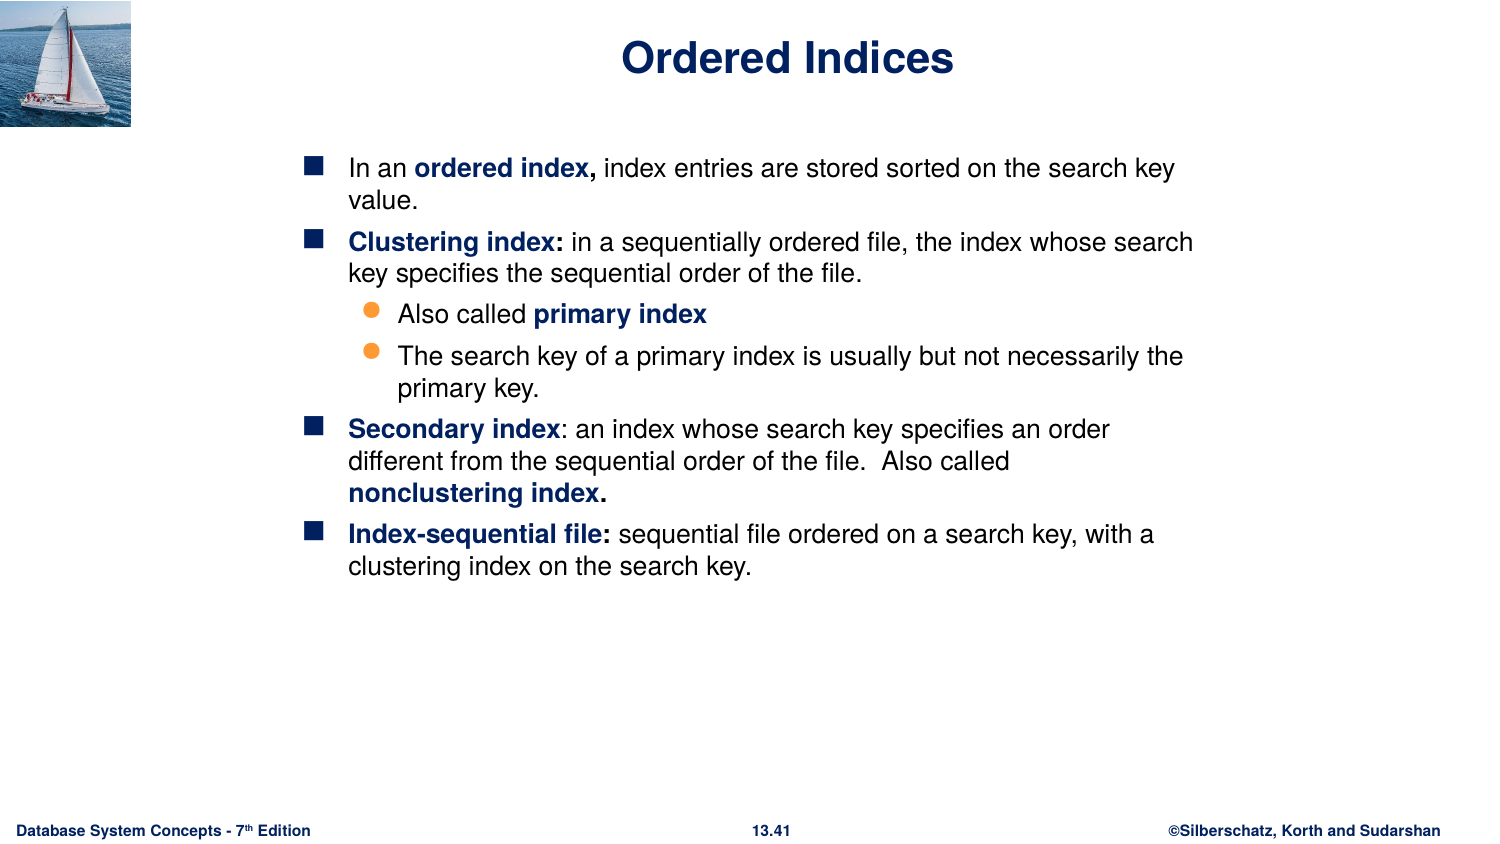

# Ordered Indices
In an ordered index, index entries are stored sorted on the search key value.
Clustering index: in a sequentially ordered file, the index whose search key specifies the sequential order of the file.
Also called primary index
The search key of a primary index is usually but not necessarily the primary key.
Secondary index: an index whose search key specifies an order different from the sequential order of the file.  Also called
nonclustering index.
Index-sequential file: sequential file ordered on a search key, with a clustering index on the search key.